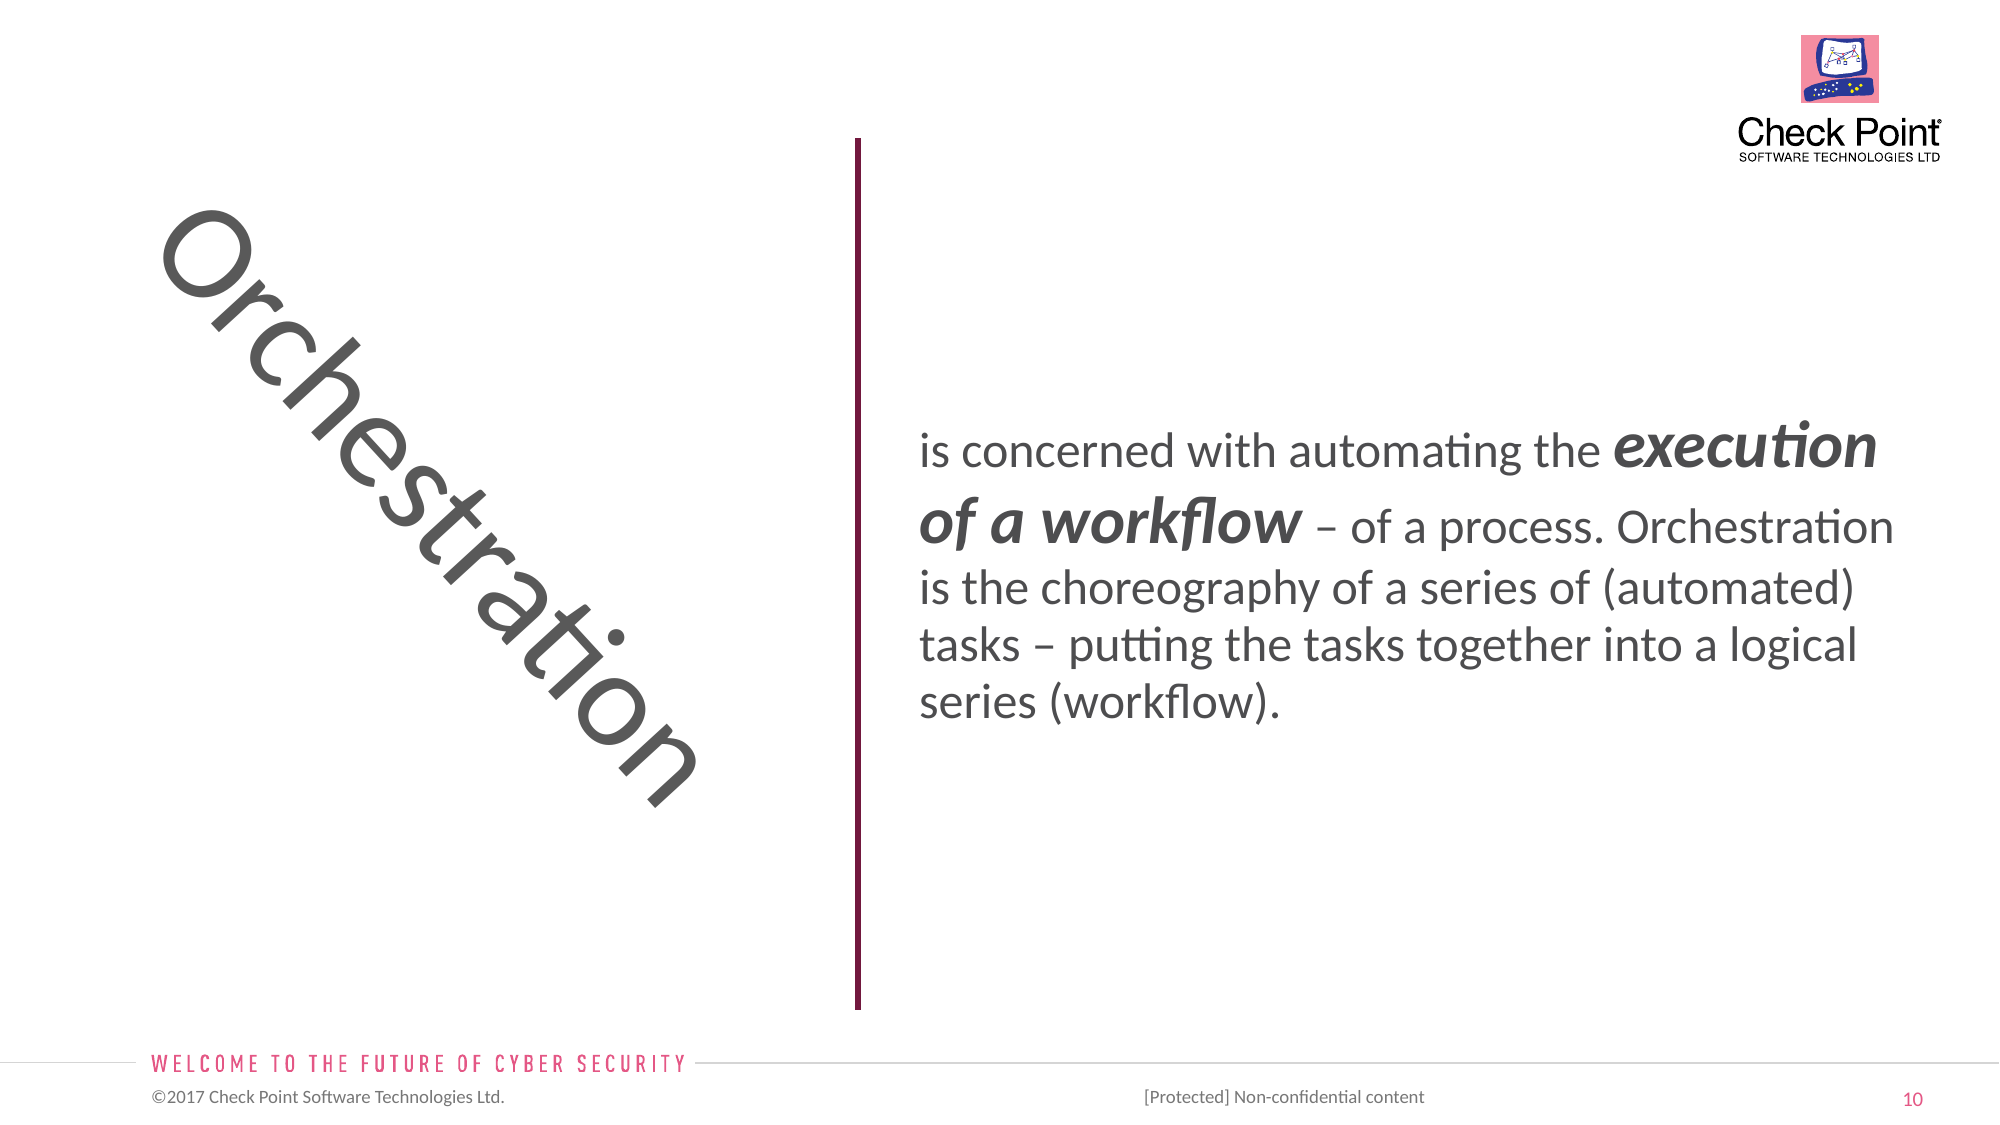

is concerned with automating the execution of a workflow – of a process. Orchestration is the choreography of a series of (automated) tasks – putting the tasks together into a logical series (workflow).
# Orchestration
[Protected] Non-confidential content